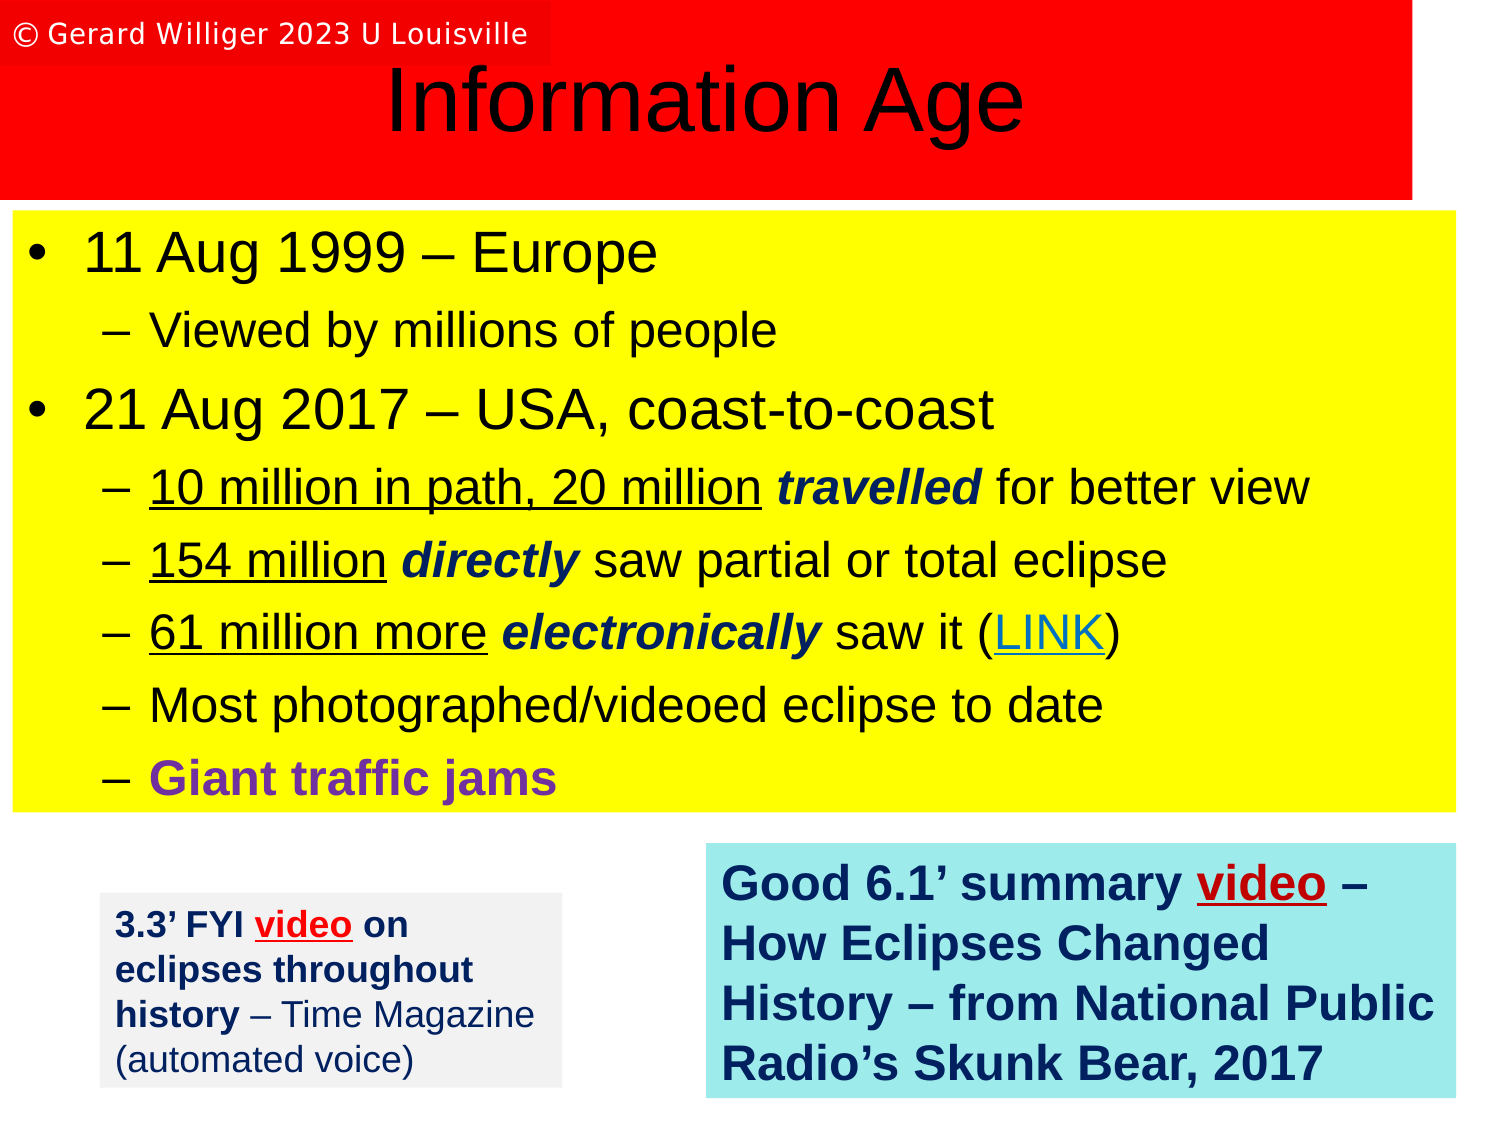

# Information Age
© Gerard Williger 2023 U Louisville
11 Aug 1999 – Europe
Viewed by millions of people
21 Aug 2017 – USA, coast-to-coast
10 million in path, 20 million travelled for better view
154 million directly saw partial or total eclipse
61 million more electronically saw it (LINK)
Most photographed/videoed eclipse to date
Giant traffic jams

Good 6.1’ summary video – How Eclipses Changed History – from National Public Radio’s Skunk Bear, 2017
3.3’ FYI video on eclipses throughout history – Time Magazine (automated voice)